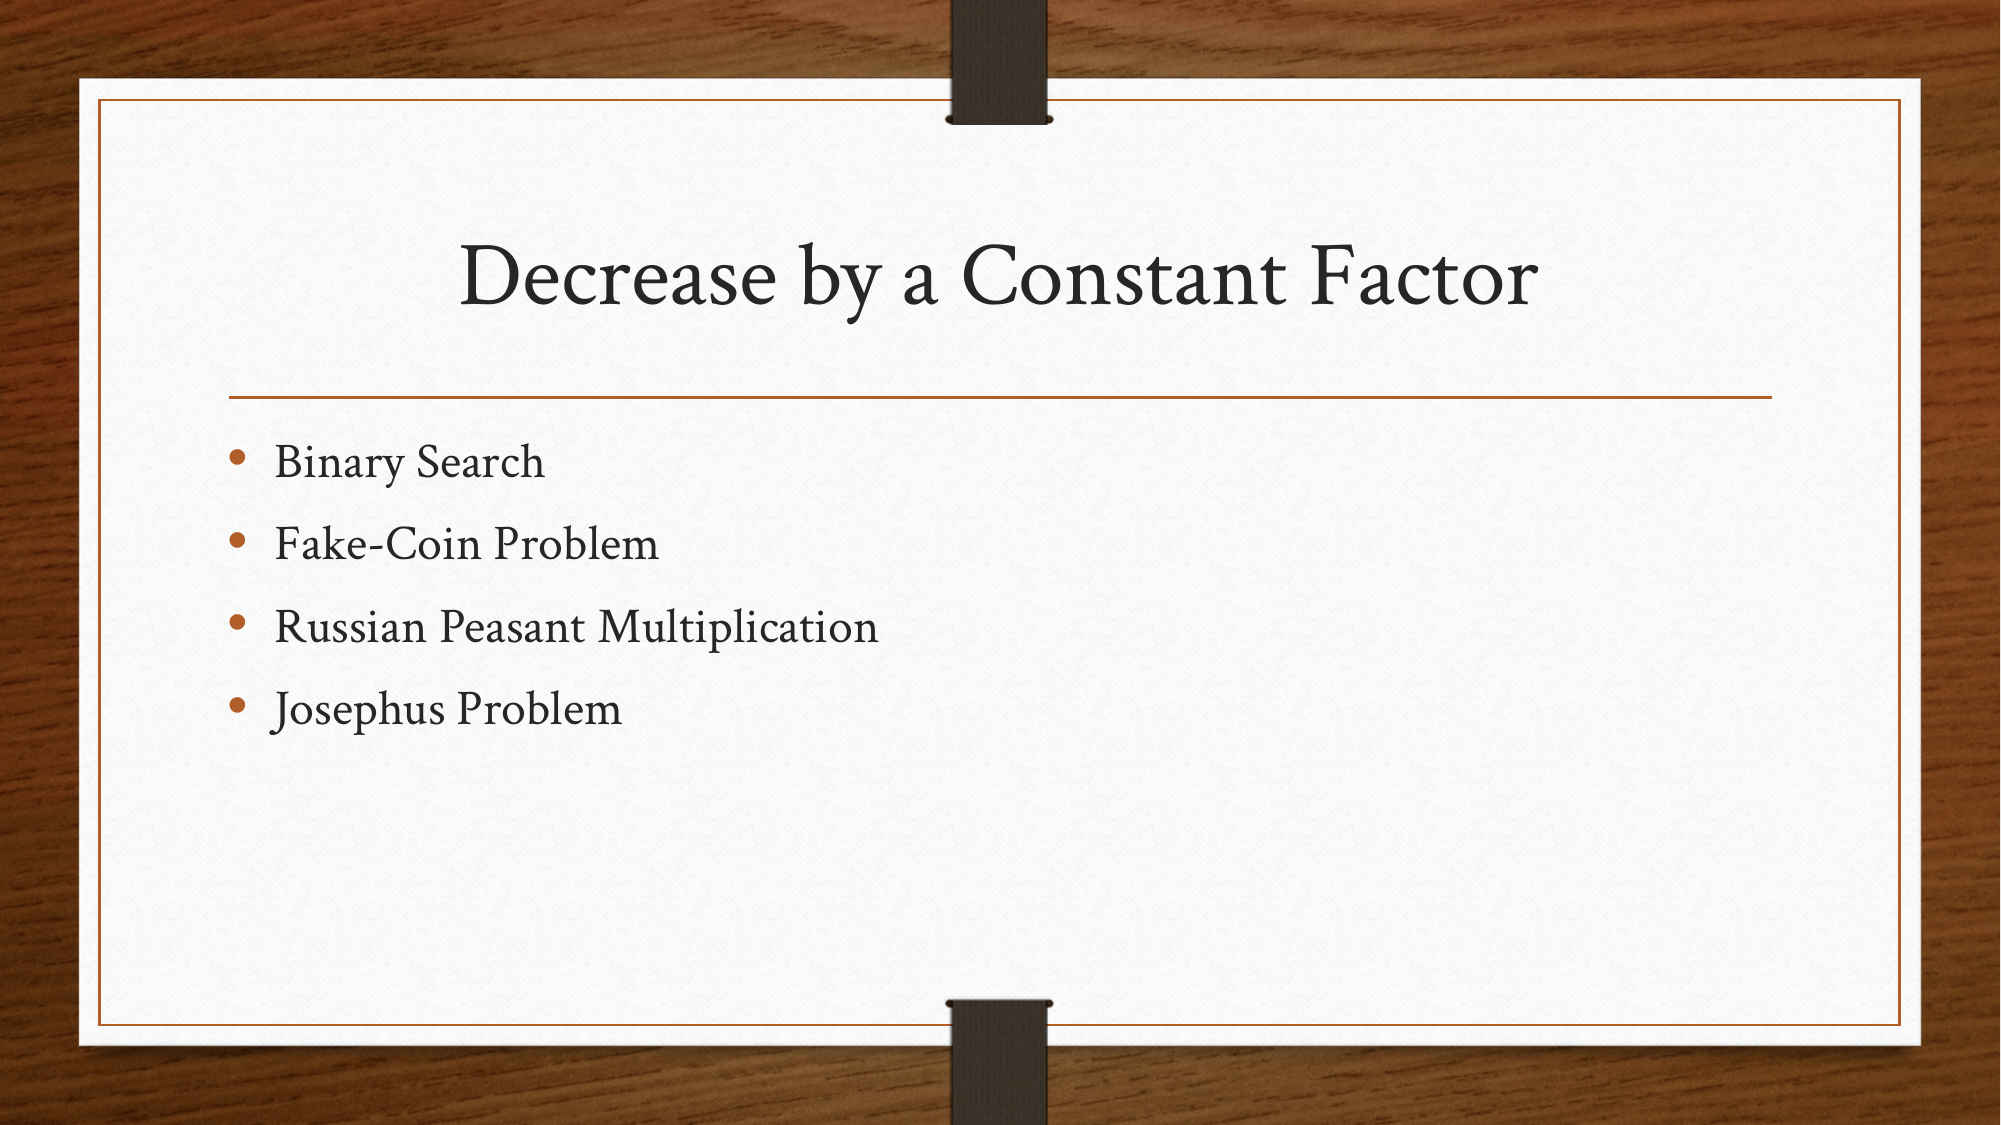

# Decrease by a Constant Factor
Binary Search
Fake-Coin Problem
Russian Peasant Multiplication
Josephus Problem